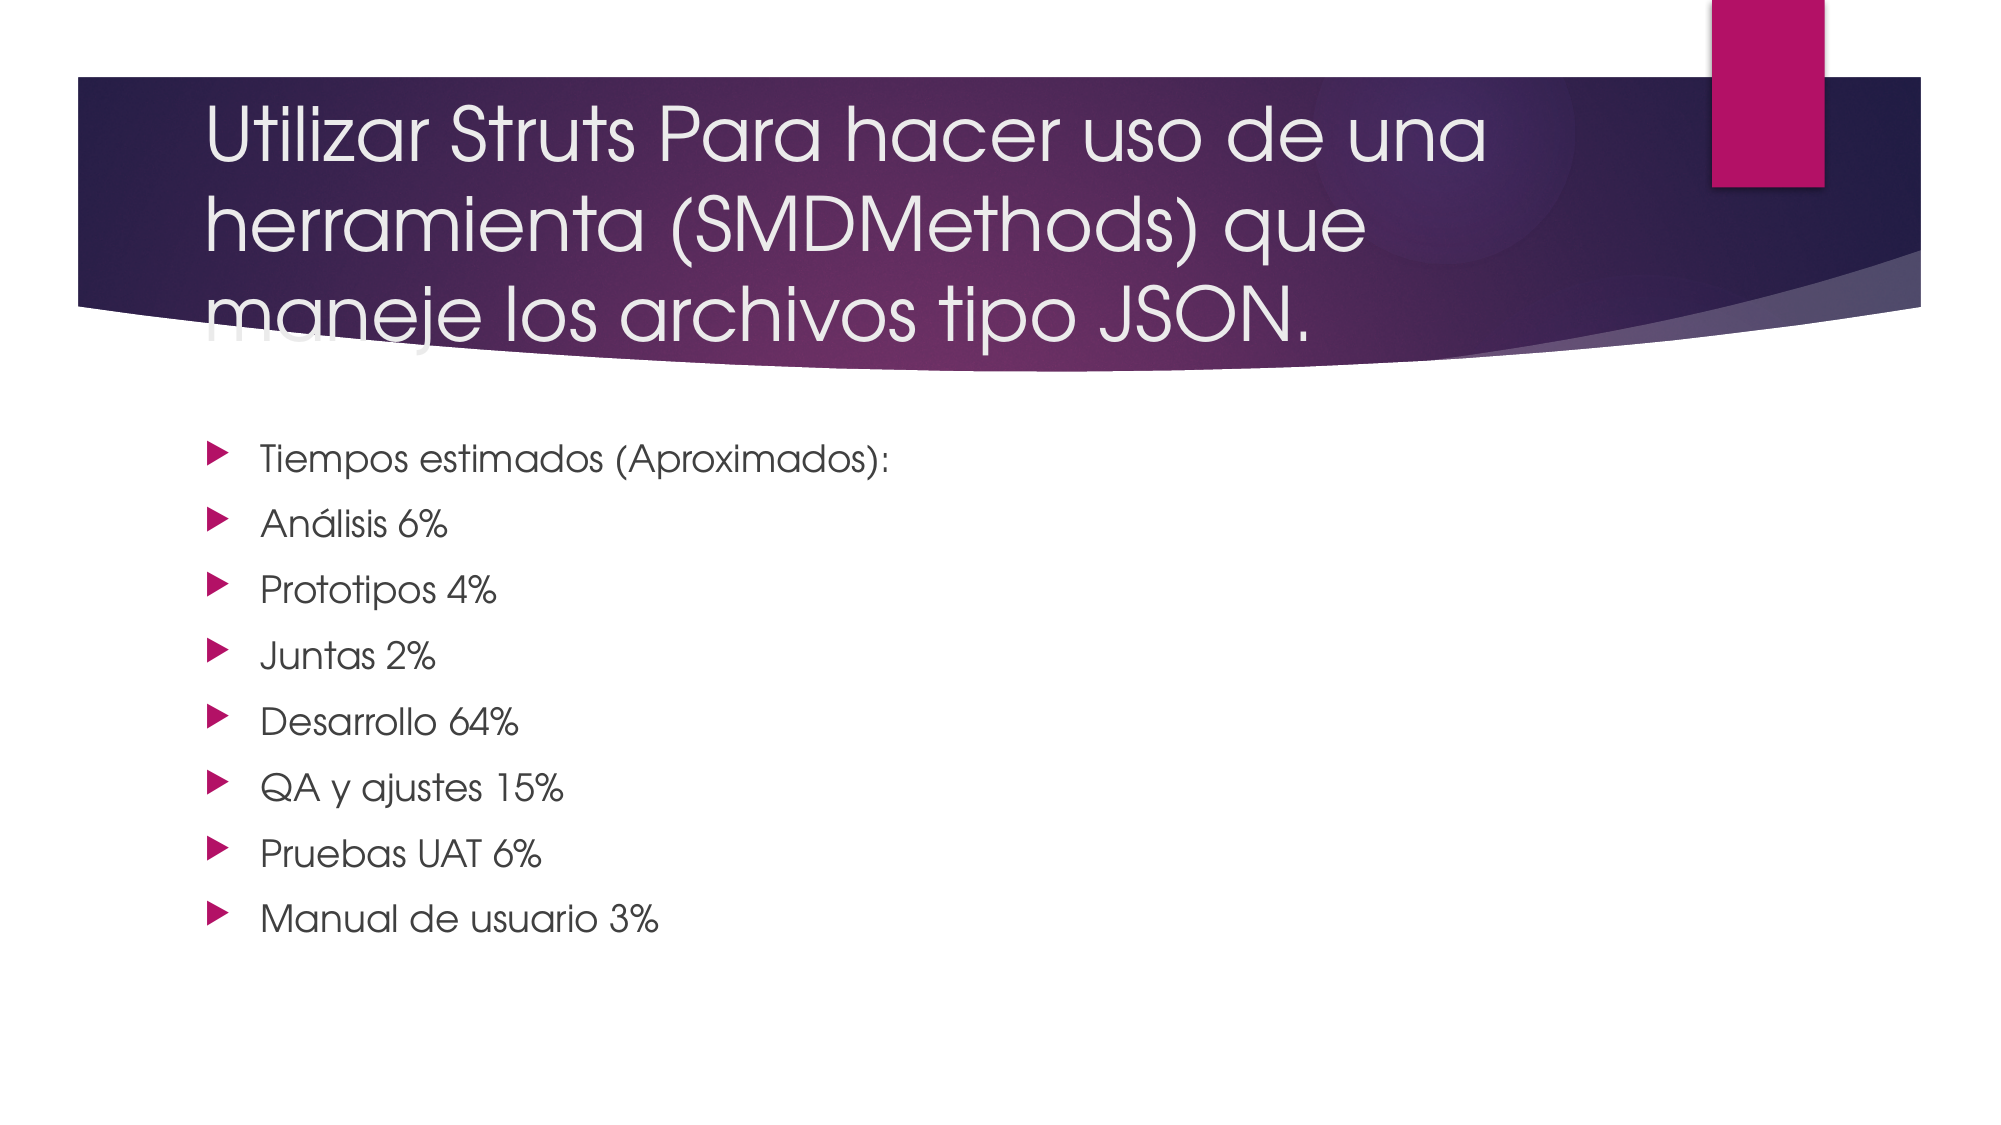

# Utilizar Struts Para hacer uso de una herramienta (SMDMethods) que maneje los archivos tipo JSON.
Tiempos estimados (Aproximados):
Análisis 6%
Prototipos 4%
Juntas 2%
Desarrollo 64%
QA y ajustes 15%
Pruebas UAT 6%
Manual de usuario 3%